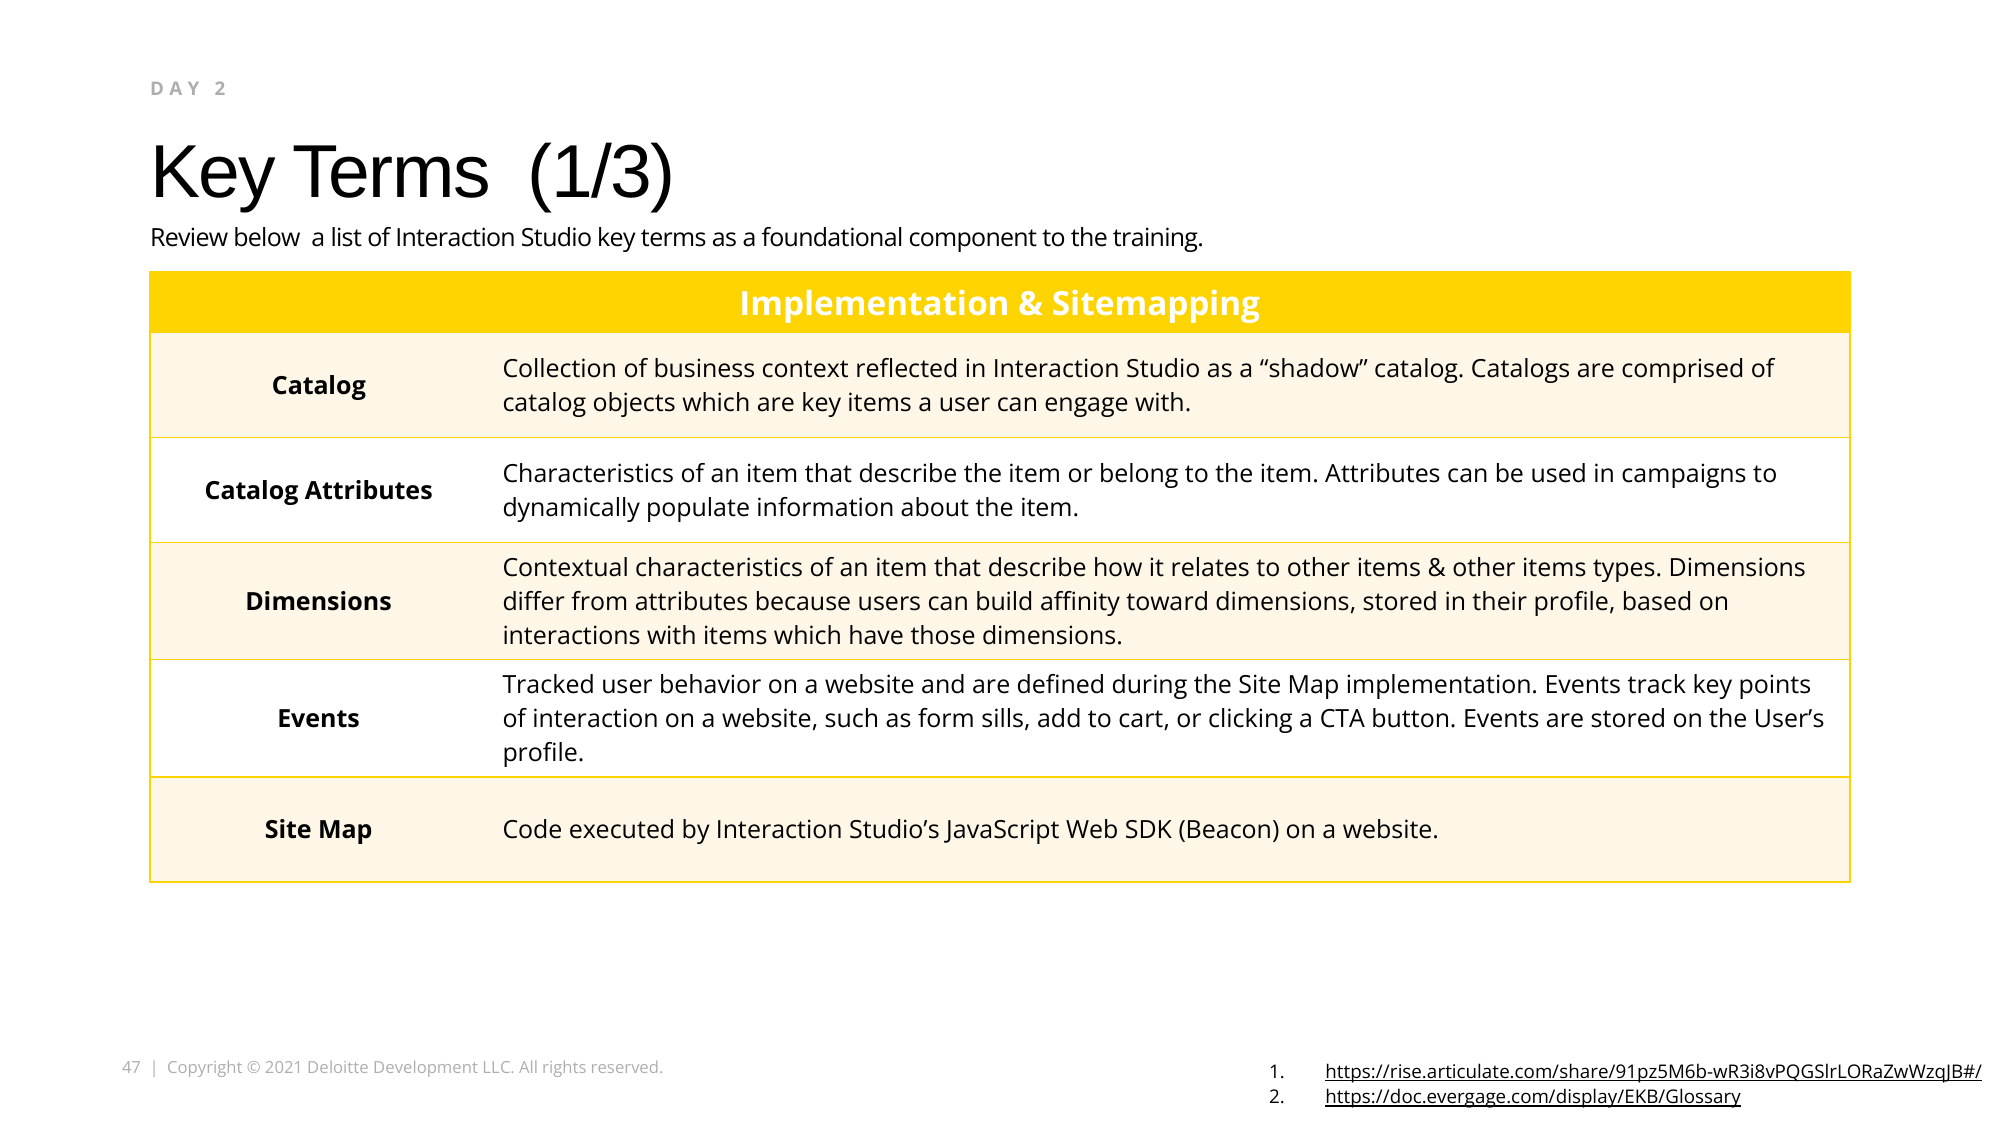

Day 2
# Key Terms  (1/3)

Review below  a list of Interaction Studio key terms as a foundational component to the training.
| Implementation & Sitemapping |  |
| --- | --- |
| Catalog | Collection of business context reflected in Interaction Studio as a “shadow” catalog. Catalogs are comprised of catalog objects which are key items a user can engage with. |
| Catalog Attributes | Characteristics of an item that describe the item or belong to the item. Attributes can be used in campaigns to dynamically populate information about the item. |
| Dimensions | Contextual characteristics of an item that describe how it relates to other items & other items types. Dimensions differ from attributes because users can build affinity toward dimensions, stored in their profile, based on interactions with items which have those dimensions. |
| Events | Tracked user behavior on a website and are defined during the Site Map implementation. Events track key points of interaction on a website, such as form sills, add to cart, or clicking a CTA button. Events are stored on the User’s profile. |
| Site Map | Code executed by Interaction Studio’s JavaScript Web SDK (Beacon) on a website. |
https://rise.articulate.com/share/91pz5M6b-wR3i8vPQGSlrLORaZwWzqJB#/
https://doc.evergage.com/display/EKB/Glossary